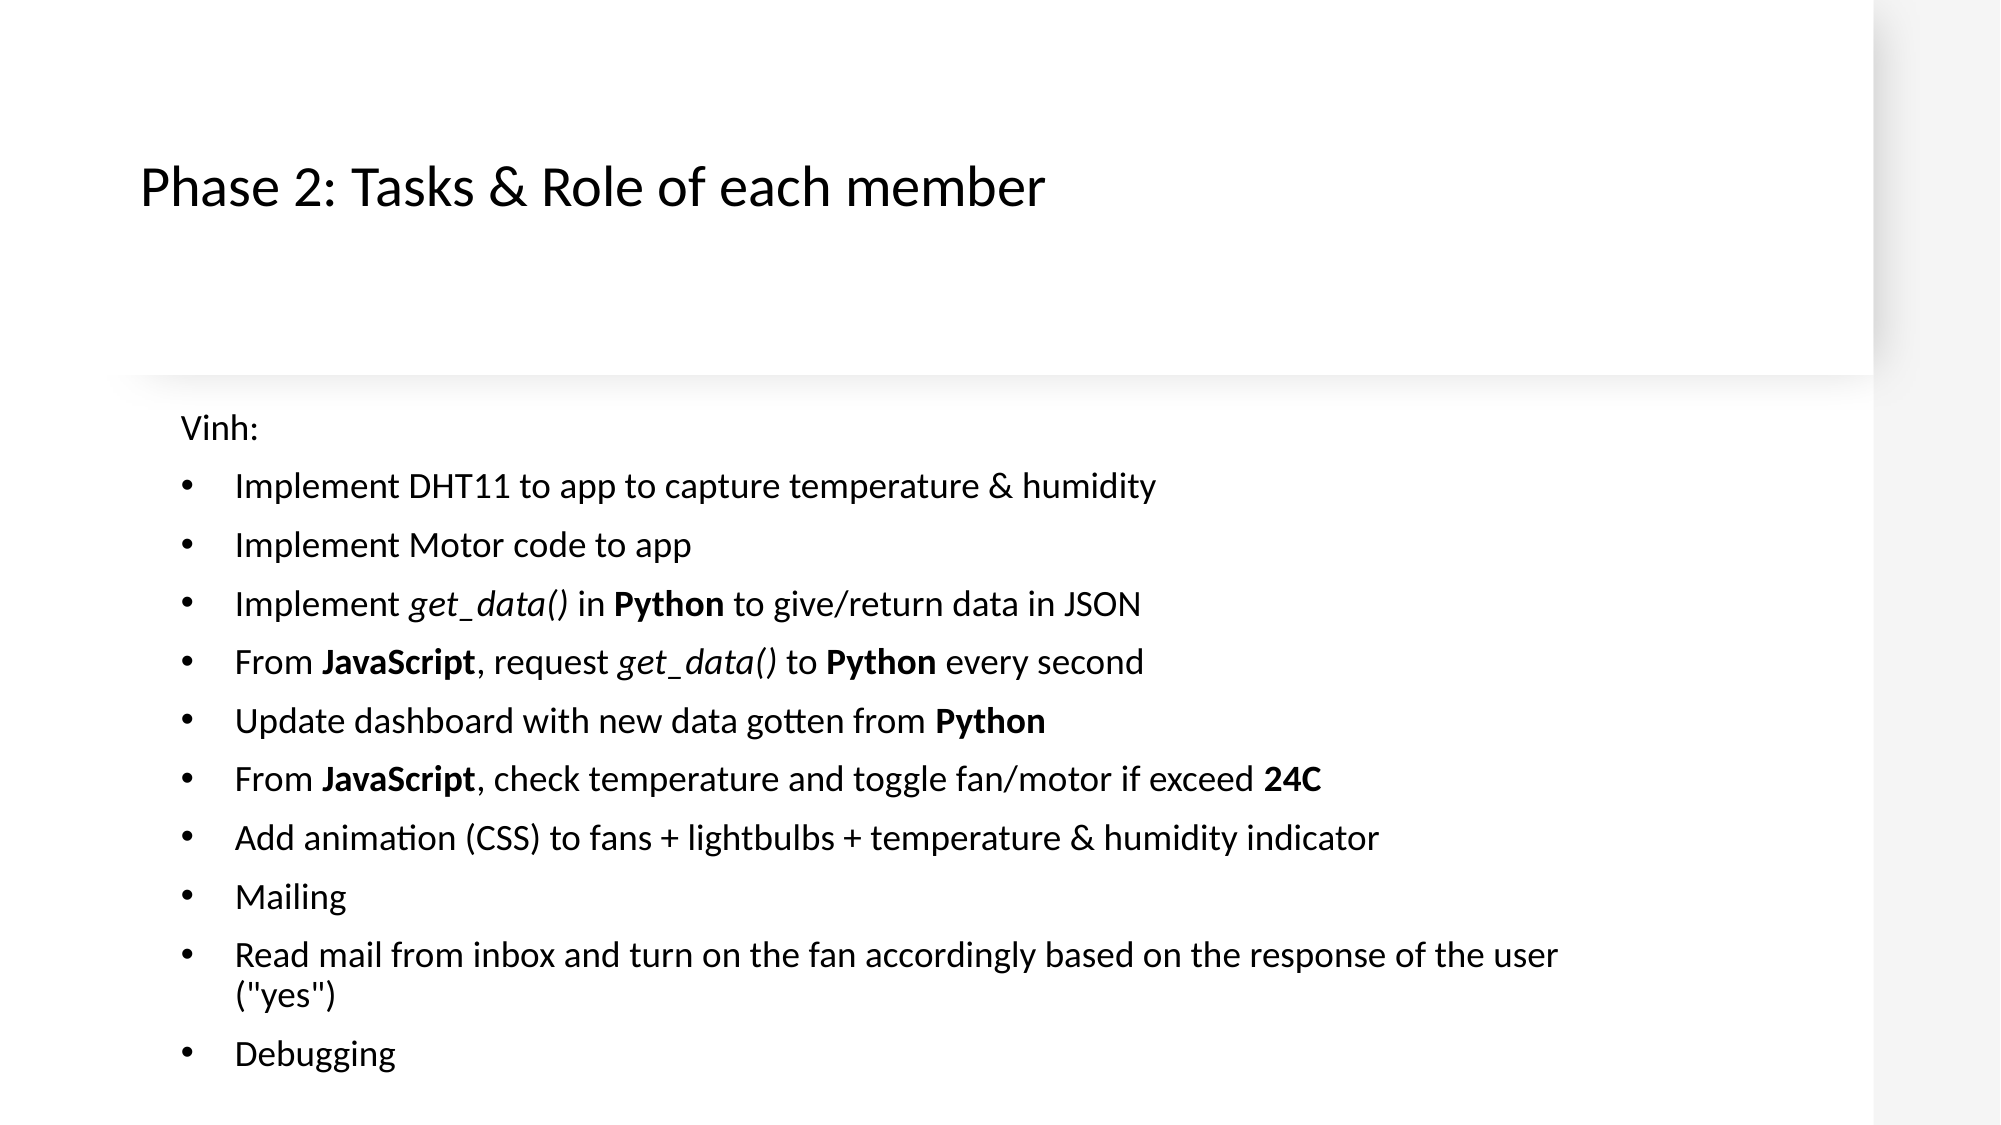

# Phase 2: Tasks & Role of each member
Vinh:
Implement DHT11 to app to capture temperature & humidity
Implement Motor code to app
Implement get_data() in Python to give/return data in JSON
From JavaScript, request get_data() to Python every second
Update dashboard with new data gotten from Python
From JavaScript, check temperature and toggle fan/motor if exceed 24C
Add animation (CSS) to fans + lightbulbs + temperature & humidity indicator
Mailing
Read mail from inbox and turn on the fan accordingly based on the response of the user ("yes")
Debugging

9